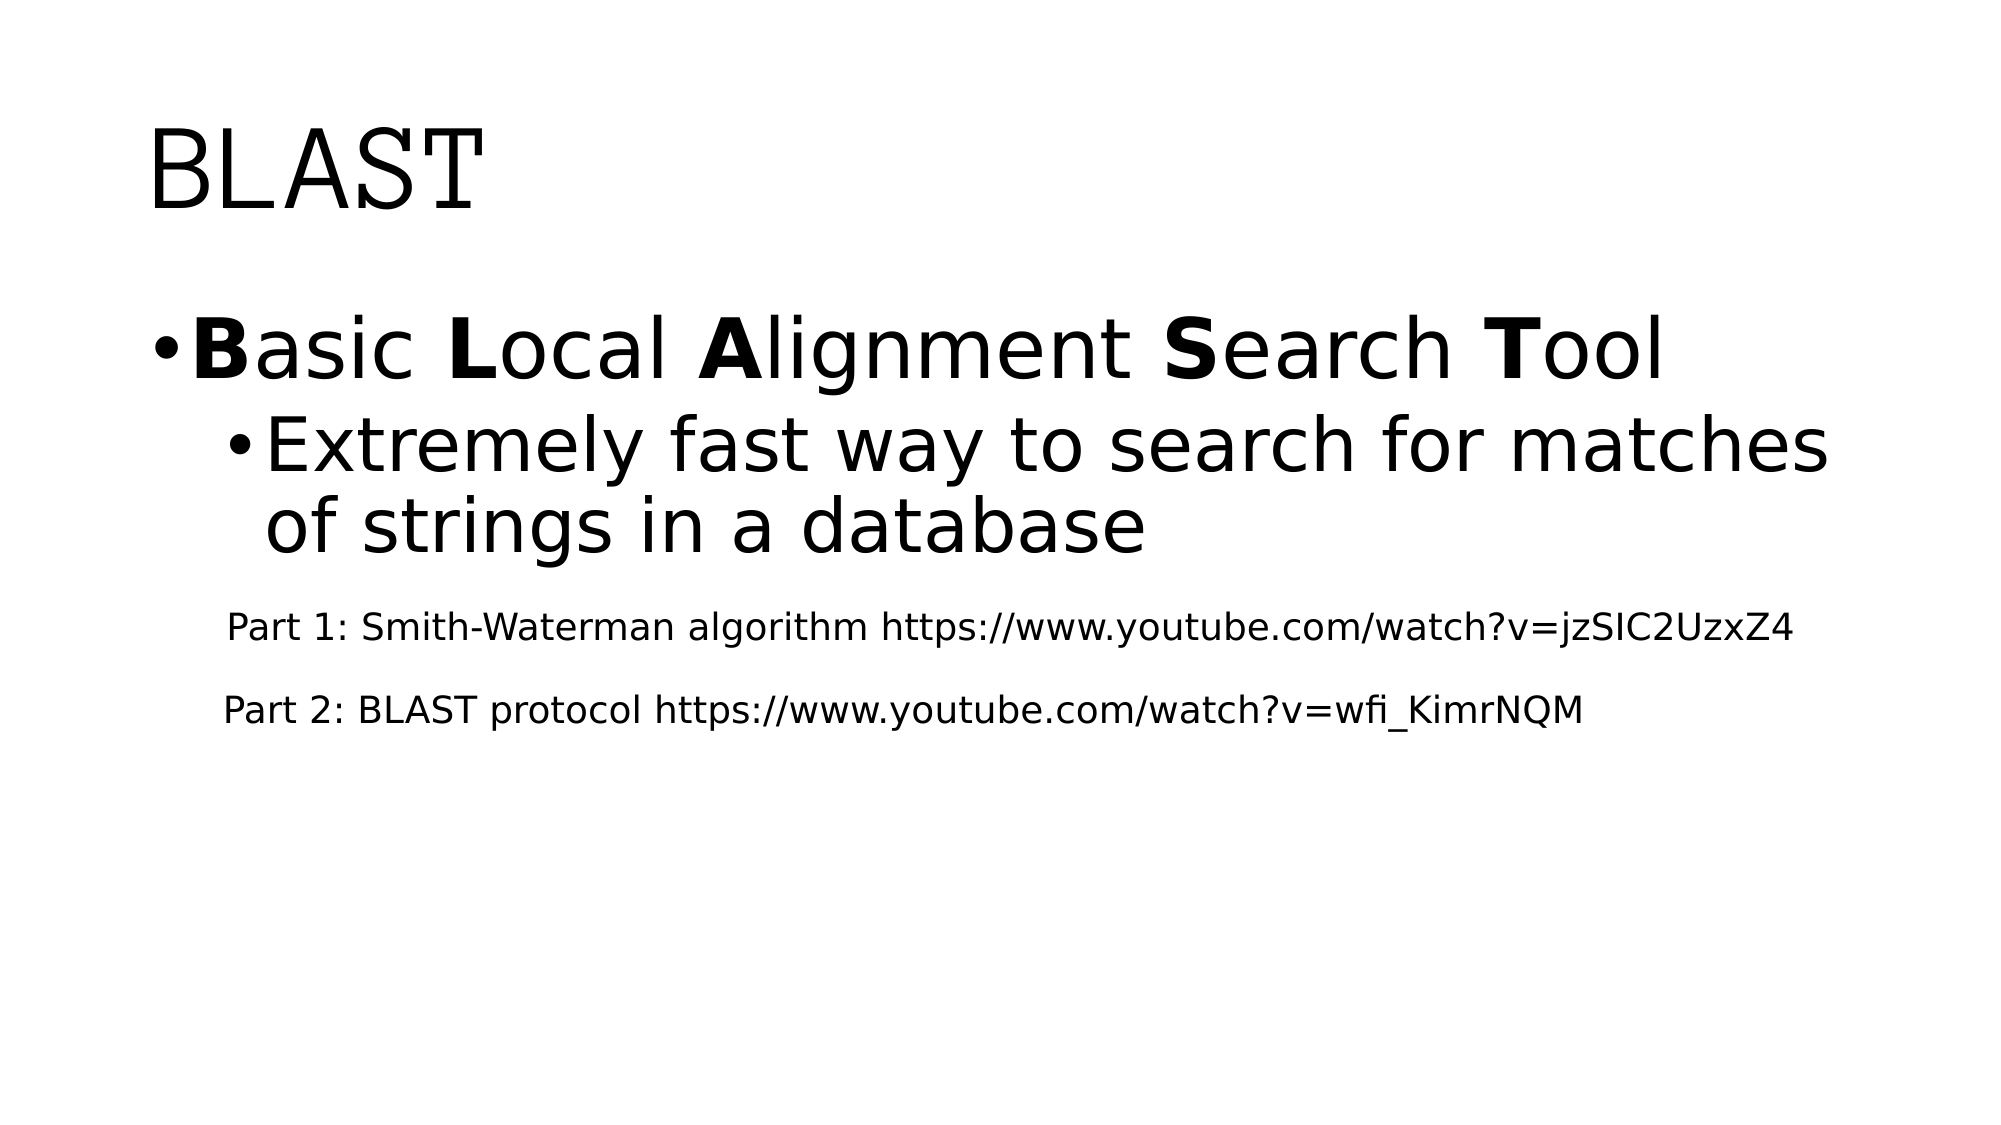

# BLAST
Basic Local Alignment Search Tool
Extremely fast way to search for matches of strings in a database

Part 1: Smith-Waterman algorithm https://www.youtube.com/watch?v=jzSIC2UzxZ4
Part 2: BLAST protocol https://www.youtube.com/watch?v=wfi_KimrNQM